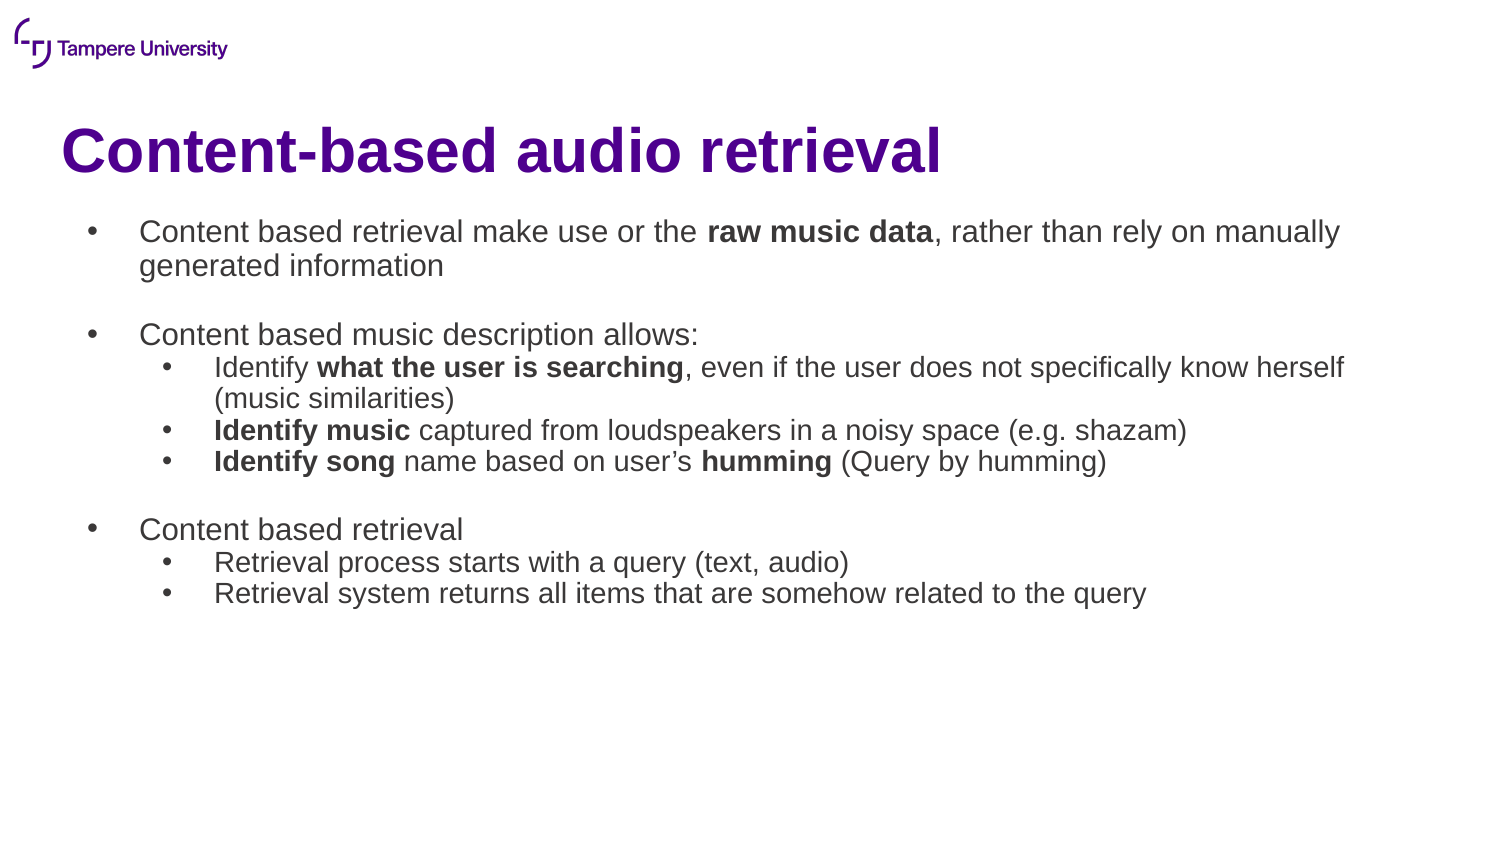

# Content-based audio retrieval
Content based retrieval make use or the raw music data, rather than rely on manually generated information

Content based music description allows:
Identify what the user is searching, even if the user does not specifically know herself (music similarities)
Identify music captured from loudspeakers in a noisy space (e.g. shazam)
Identify song name based on user’s humming (Query by humming)

Content based retrieval
Retrieval process starts with a query (text, audio)
Retrieval system returns all items that are somehow related to the query